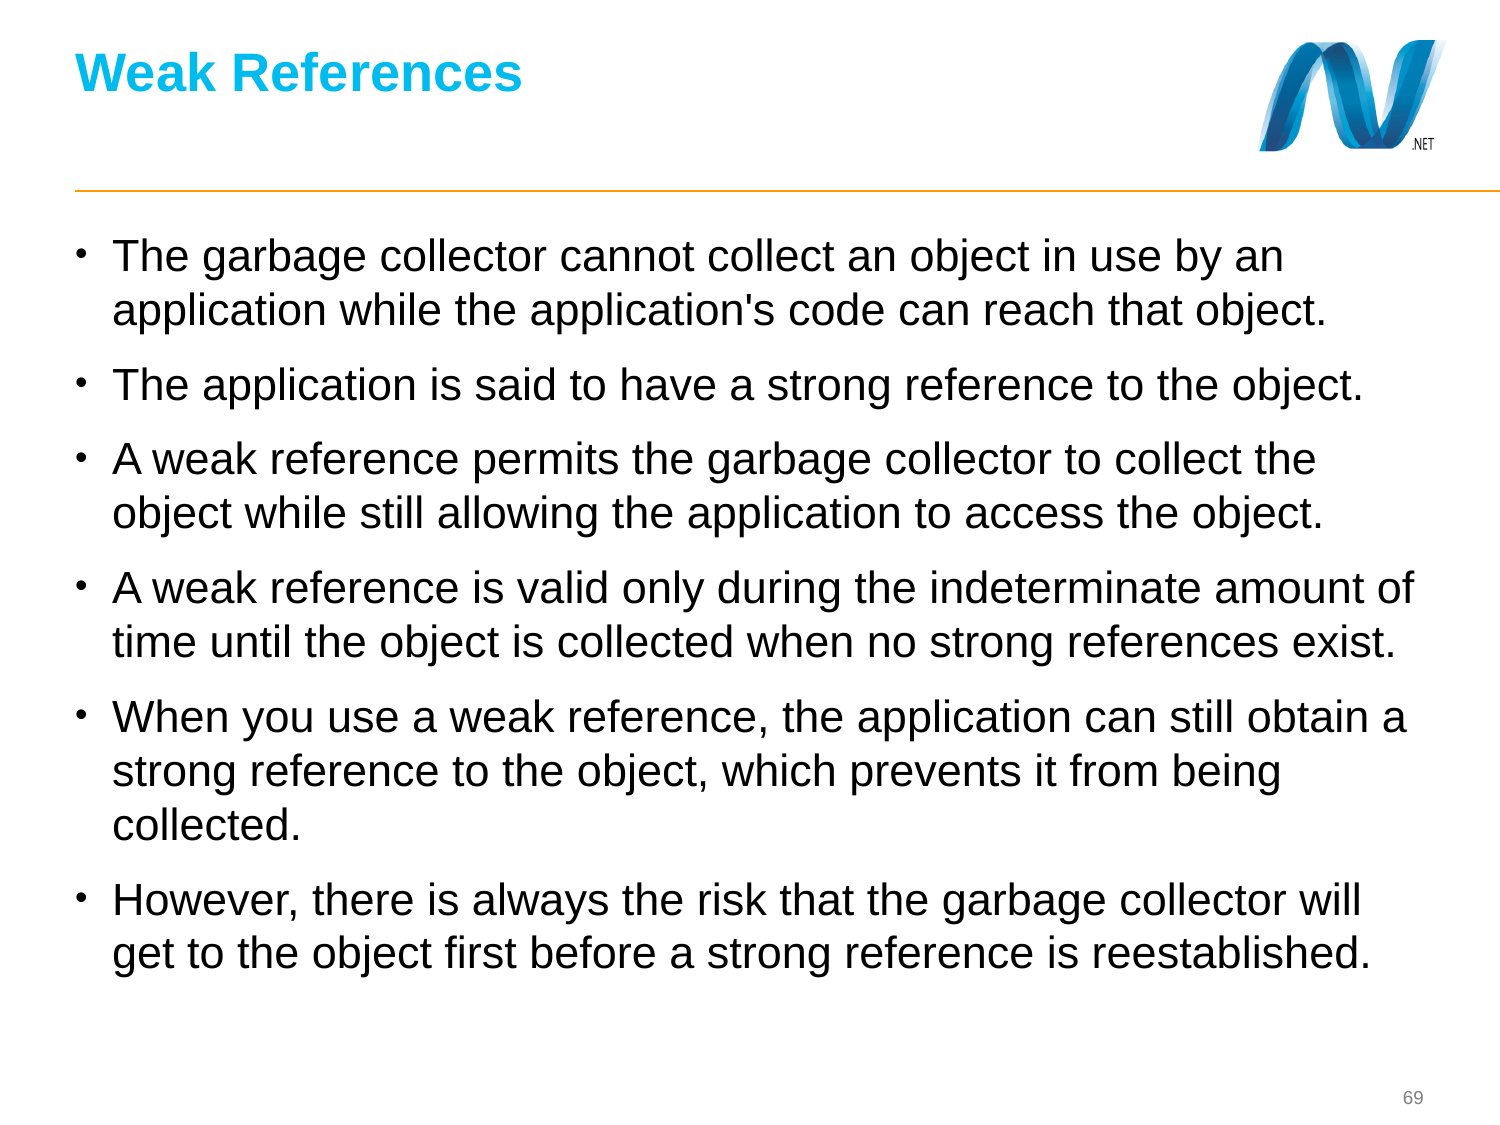

# Weak References
The garbage collector cannot collect an object in use by an application while the application's code can reach that object.
The application is said to have a strong reference to the object.
A weak reference permits the garbage collector to collect the object while still allowing the application to access the object.
A weak reference is valid only during the indeterminate amount of time until the object is collected when no strong references exist.
When you use a weak reference, the application can still obtain a strong reference to the object, which prevents it from being collected.
However, there is always the risk that the garbage collector will get to the object first before a strong reference is reestablished.